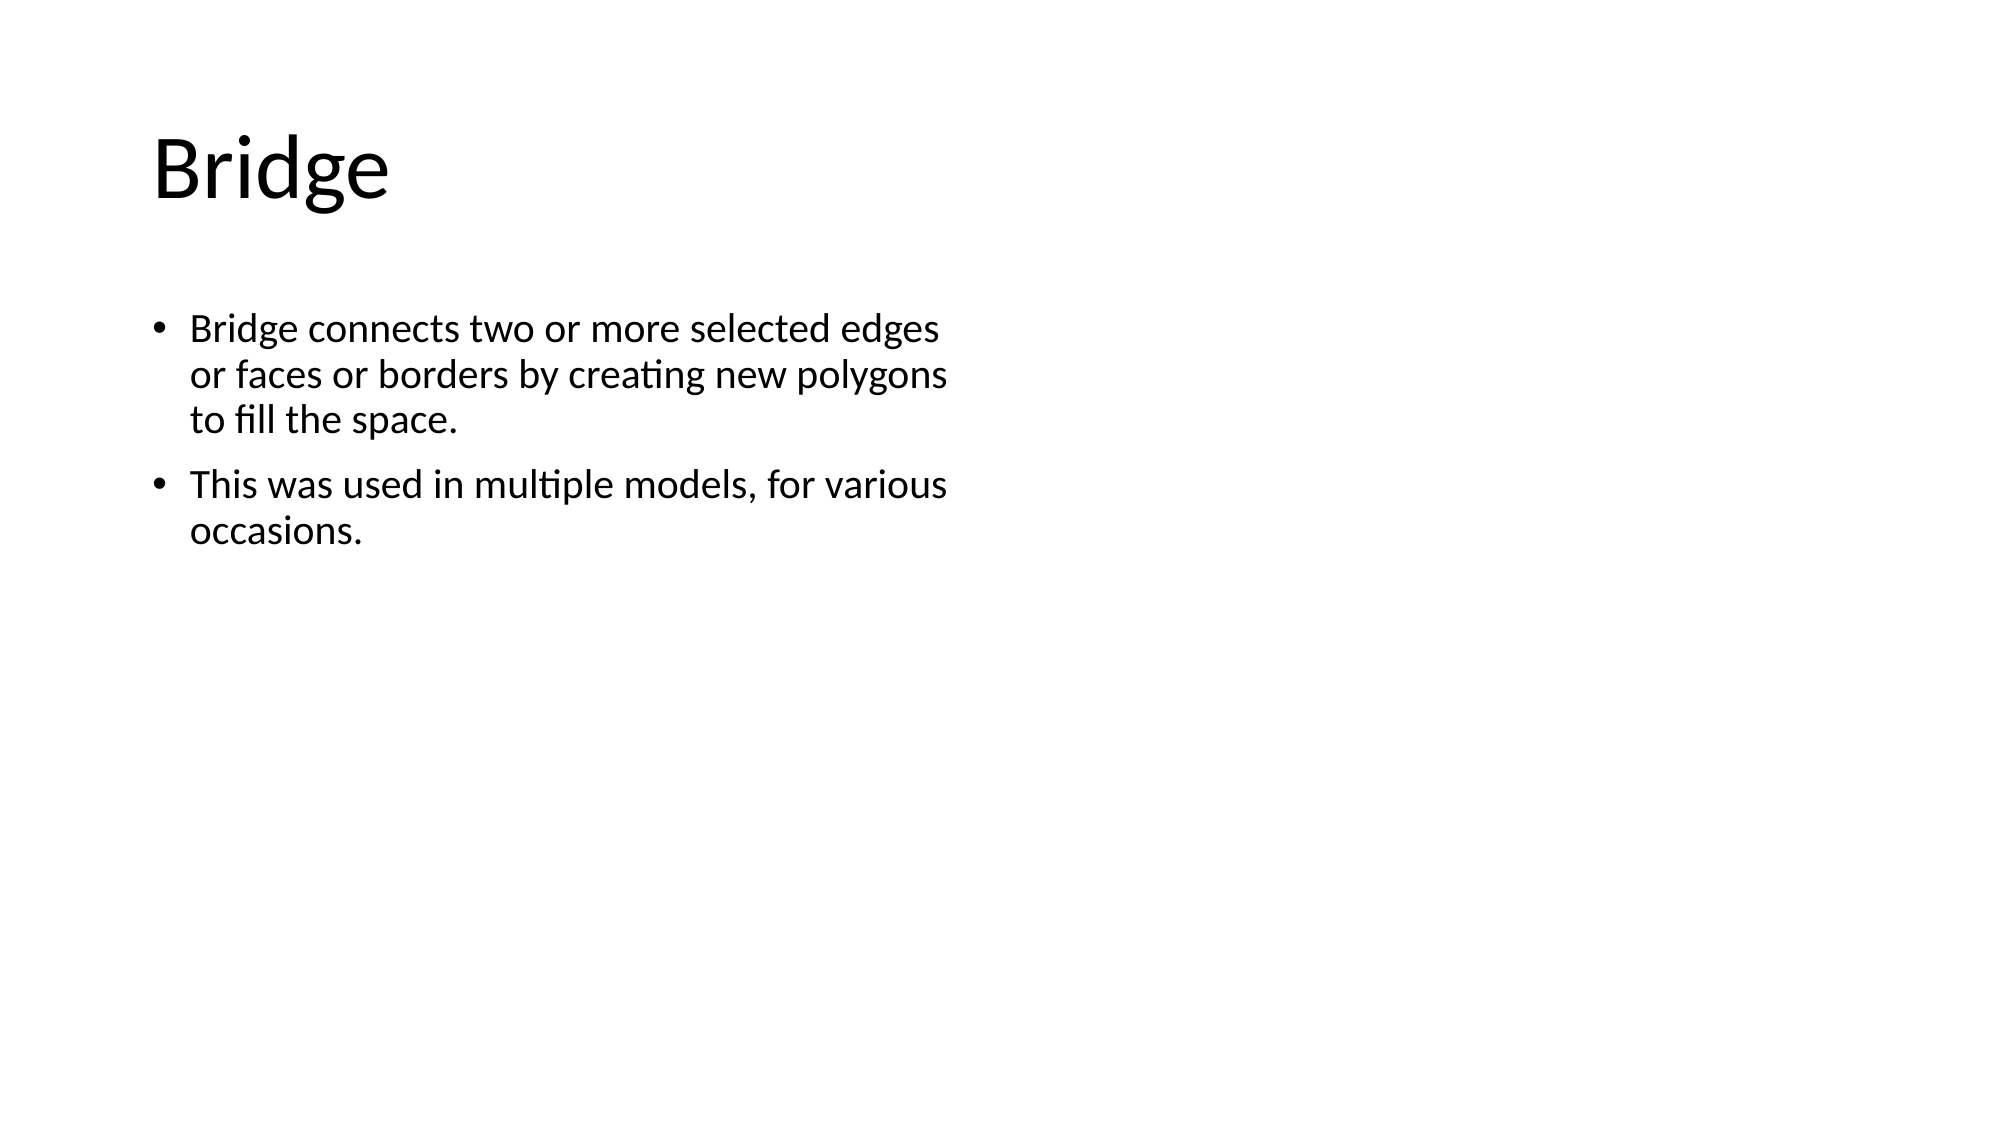

# Bridge
Bridge connects two or more selected edges or faces or borders by creating new polygons to fill the space.
This was used in multiple models, for various occasions.